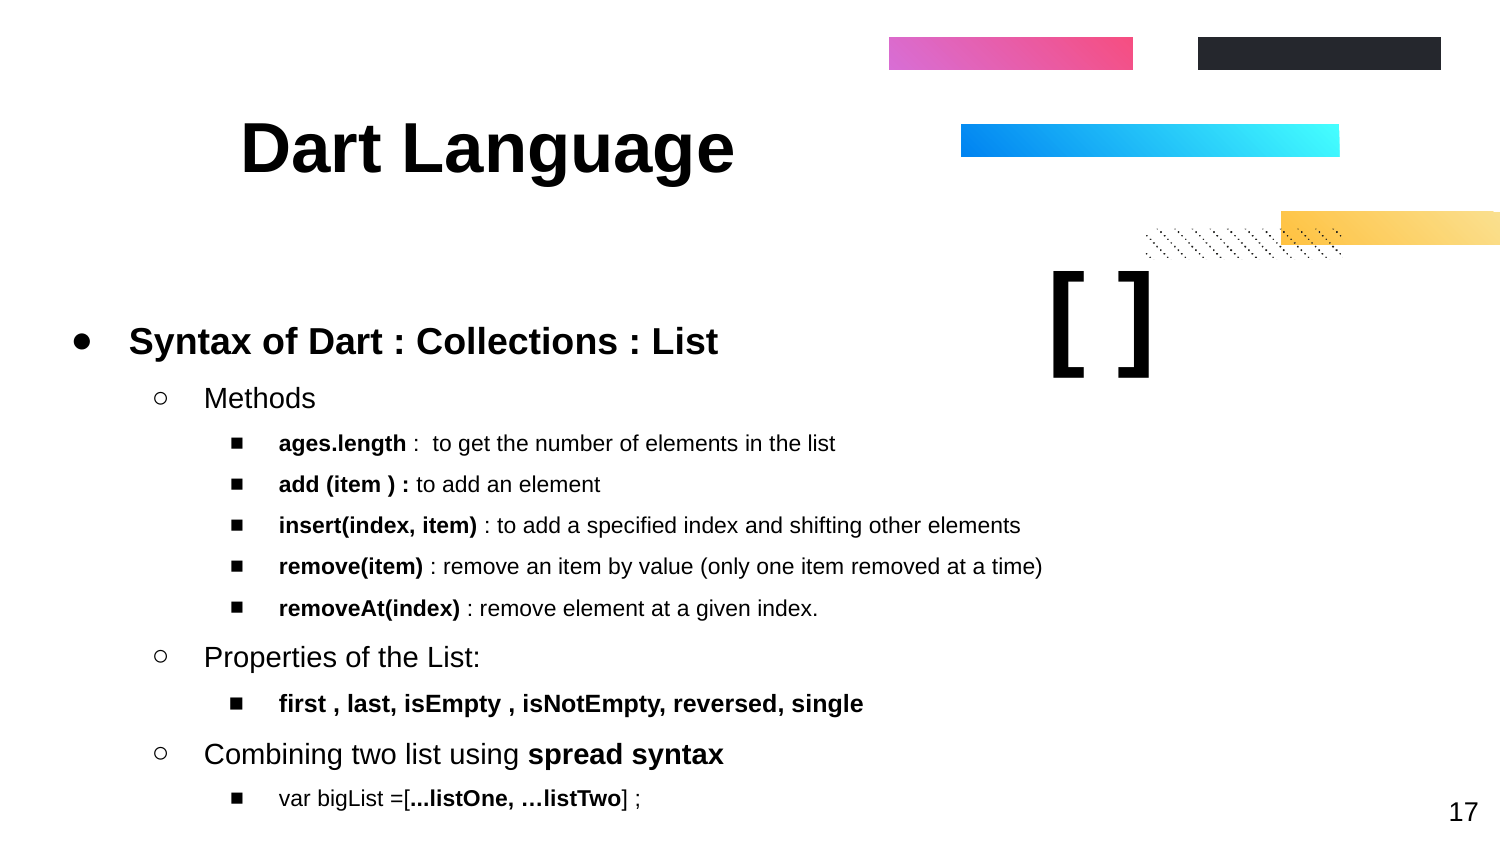

# Dart Language
[ ]
Syntax of Dart : Collections : List
Methods
ages.length :  to get the number of elements in the list
add (item ) : to add an element
insert(index, item) : to add a specified index and shifting other elements
remove(item) : remove an item by value (only one item removed at a time)
removeAt(index) : remove element at a given index.
Properties of the List:
first , last, isEmpty , isNotEmpty, reversed, single
Combining two list using spread syntax
var bigList =[...listOne, …listTwo] ;
17